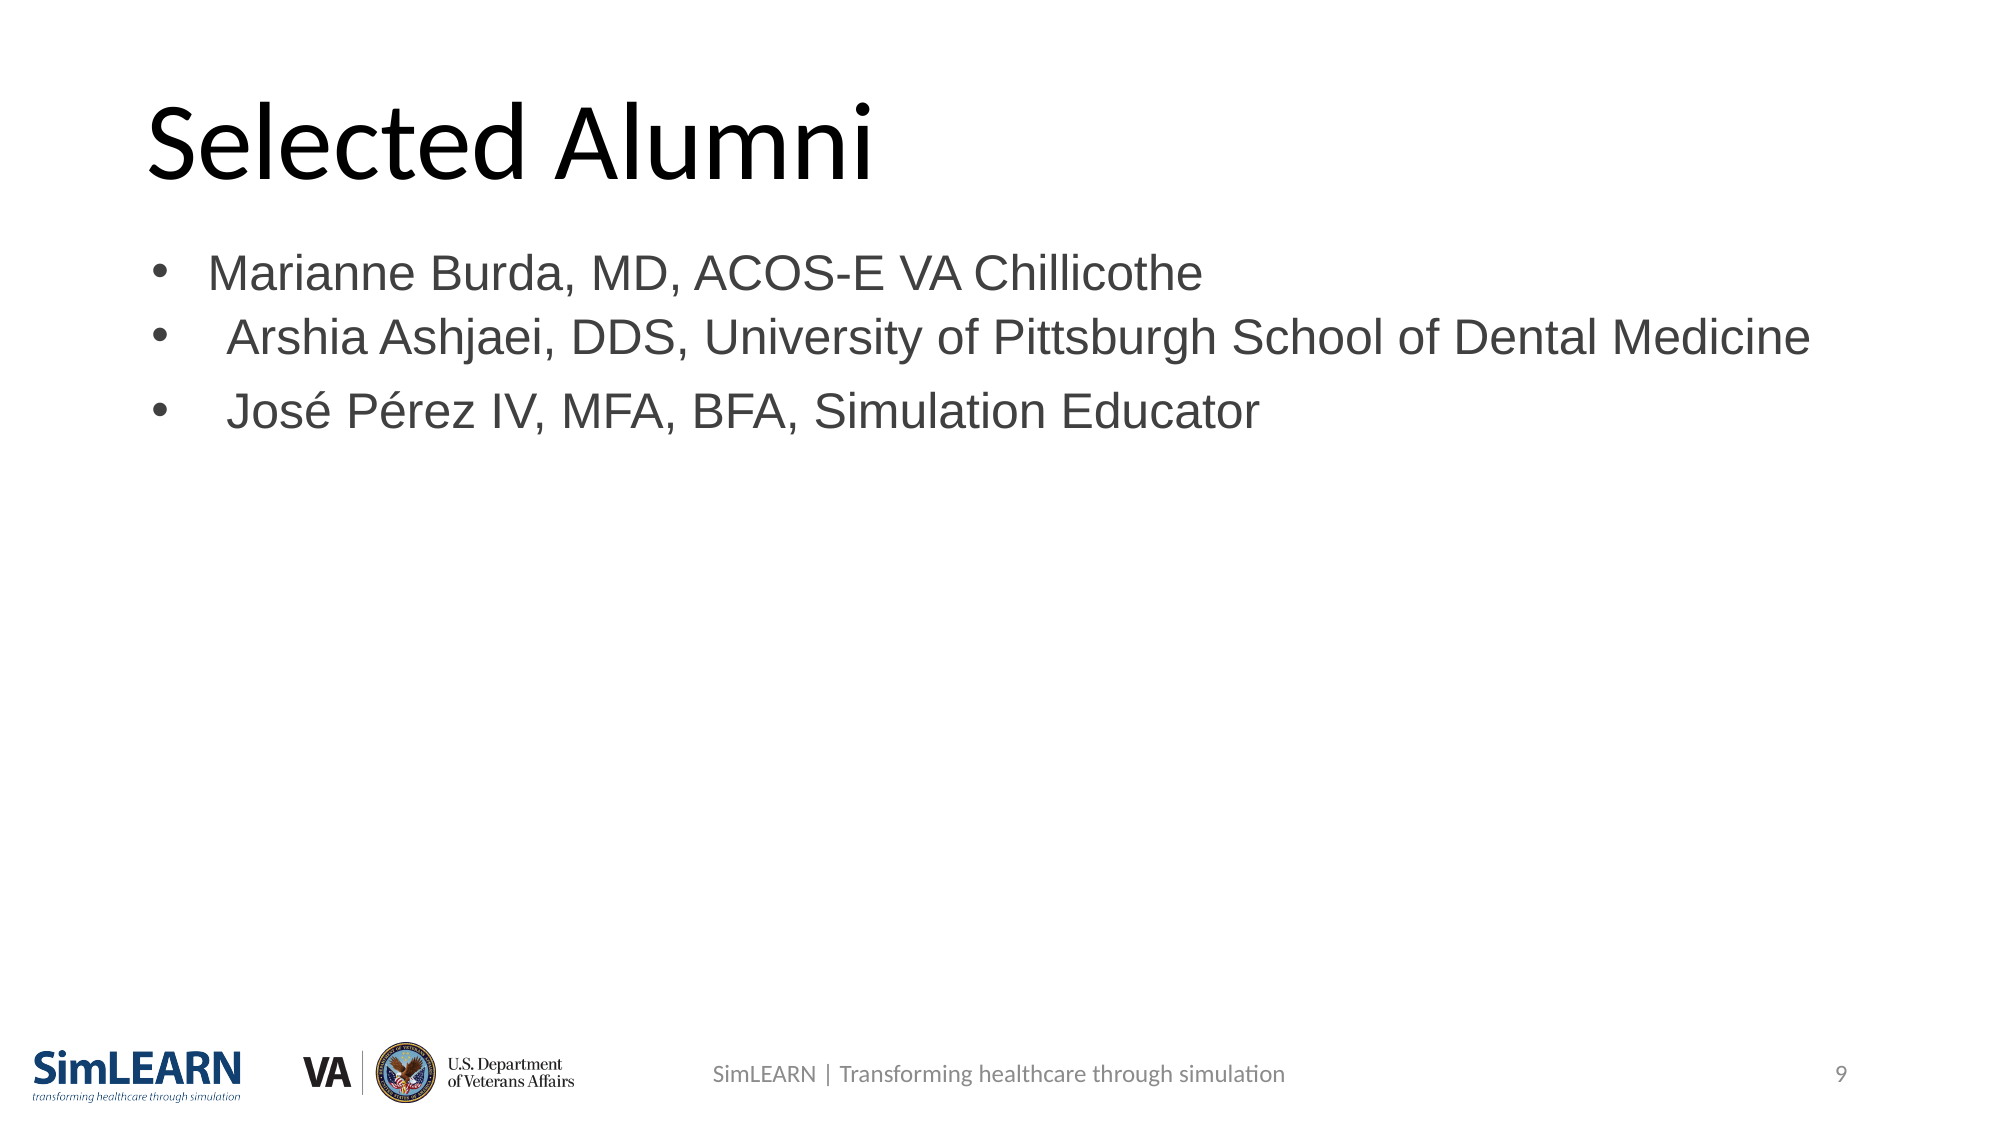

# Selected Alumni
Marianne Burda, MD, ACOS-E VA Chillicothe
Arshia Ashjaei, DDS, University of Pittsburgh School of Dental Medicine
José Pérez IV, MFA, BFA, Simulation Educator
SimLEARN | Transforming healthcare through simulation
9